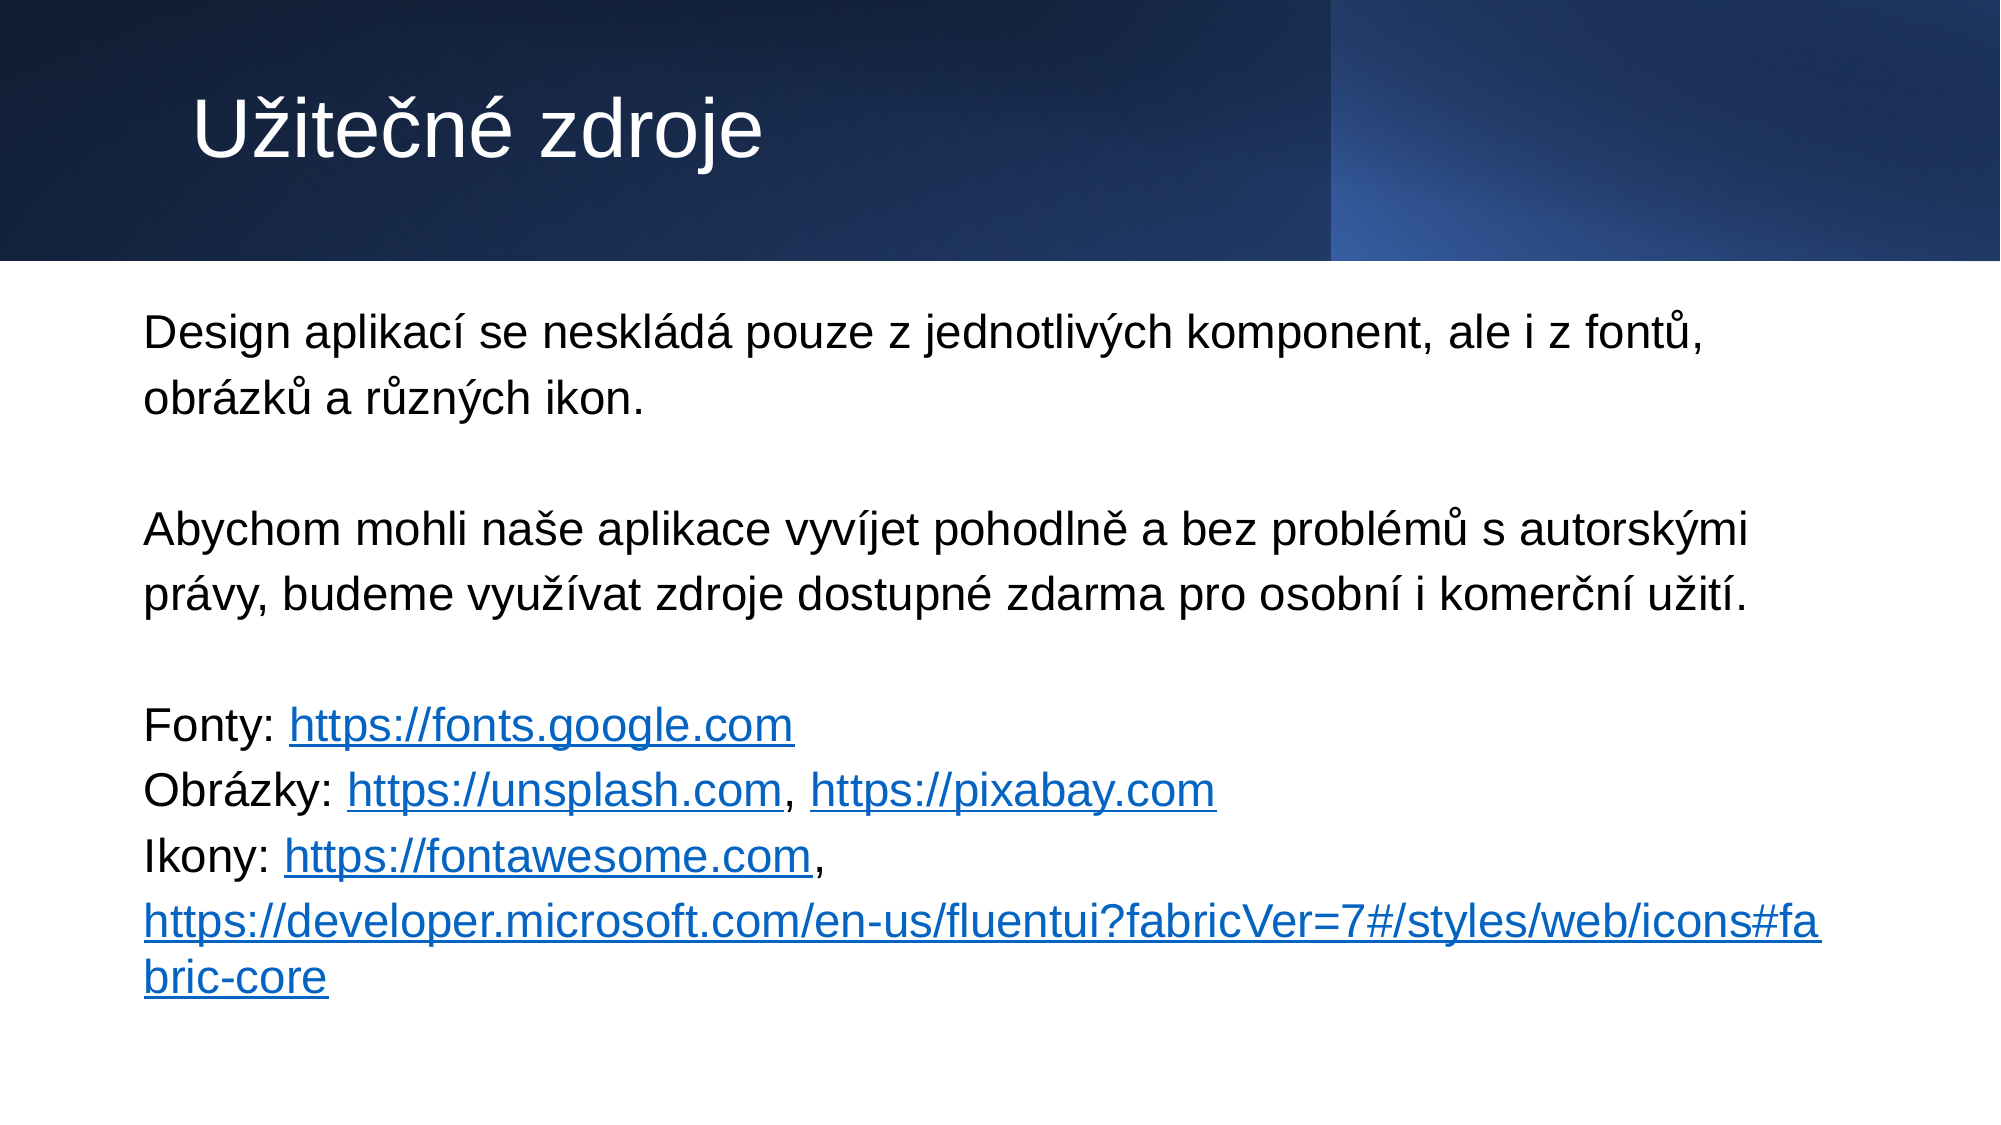

# Užitečné zdroje
Design aplikací se neskládá pouze z jednotlivých komponent, ale i z fontů, obrázků a různých ikon.

Abychom mohli naše aplikace vyvíjet pohodlně a bez problémů s autorskými právy, budeme využívat zdroje dostupné zdarma pro osobní i komerční užití.

Fonty: https://fonts.google.com
Obrázky: https://unsplash.com, https://pixabay.com
Ikony: https://fontawesome.com, https://developer.microsoft.com/en-us/fluentui?fabricVer=7#/styles/web/icons#fabric-core